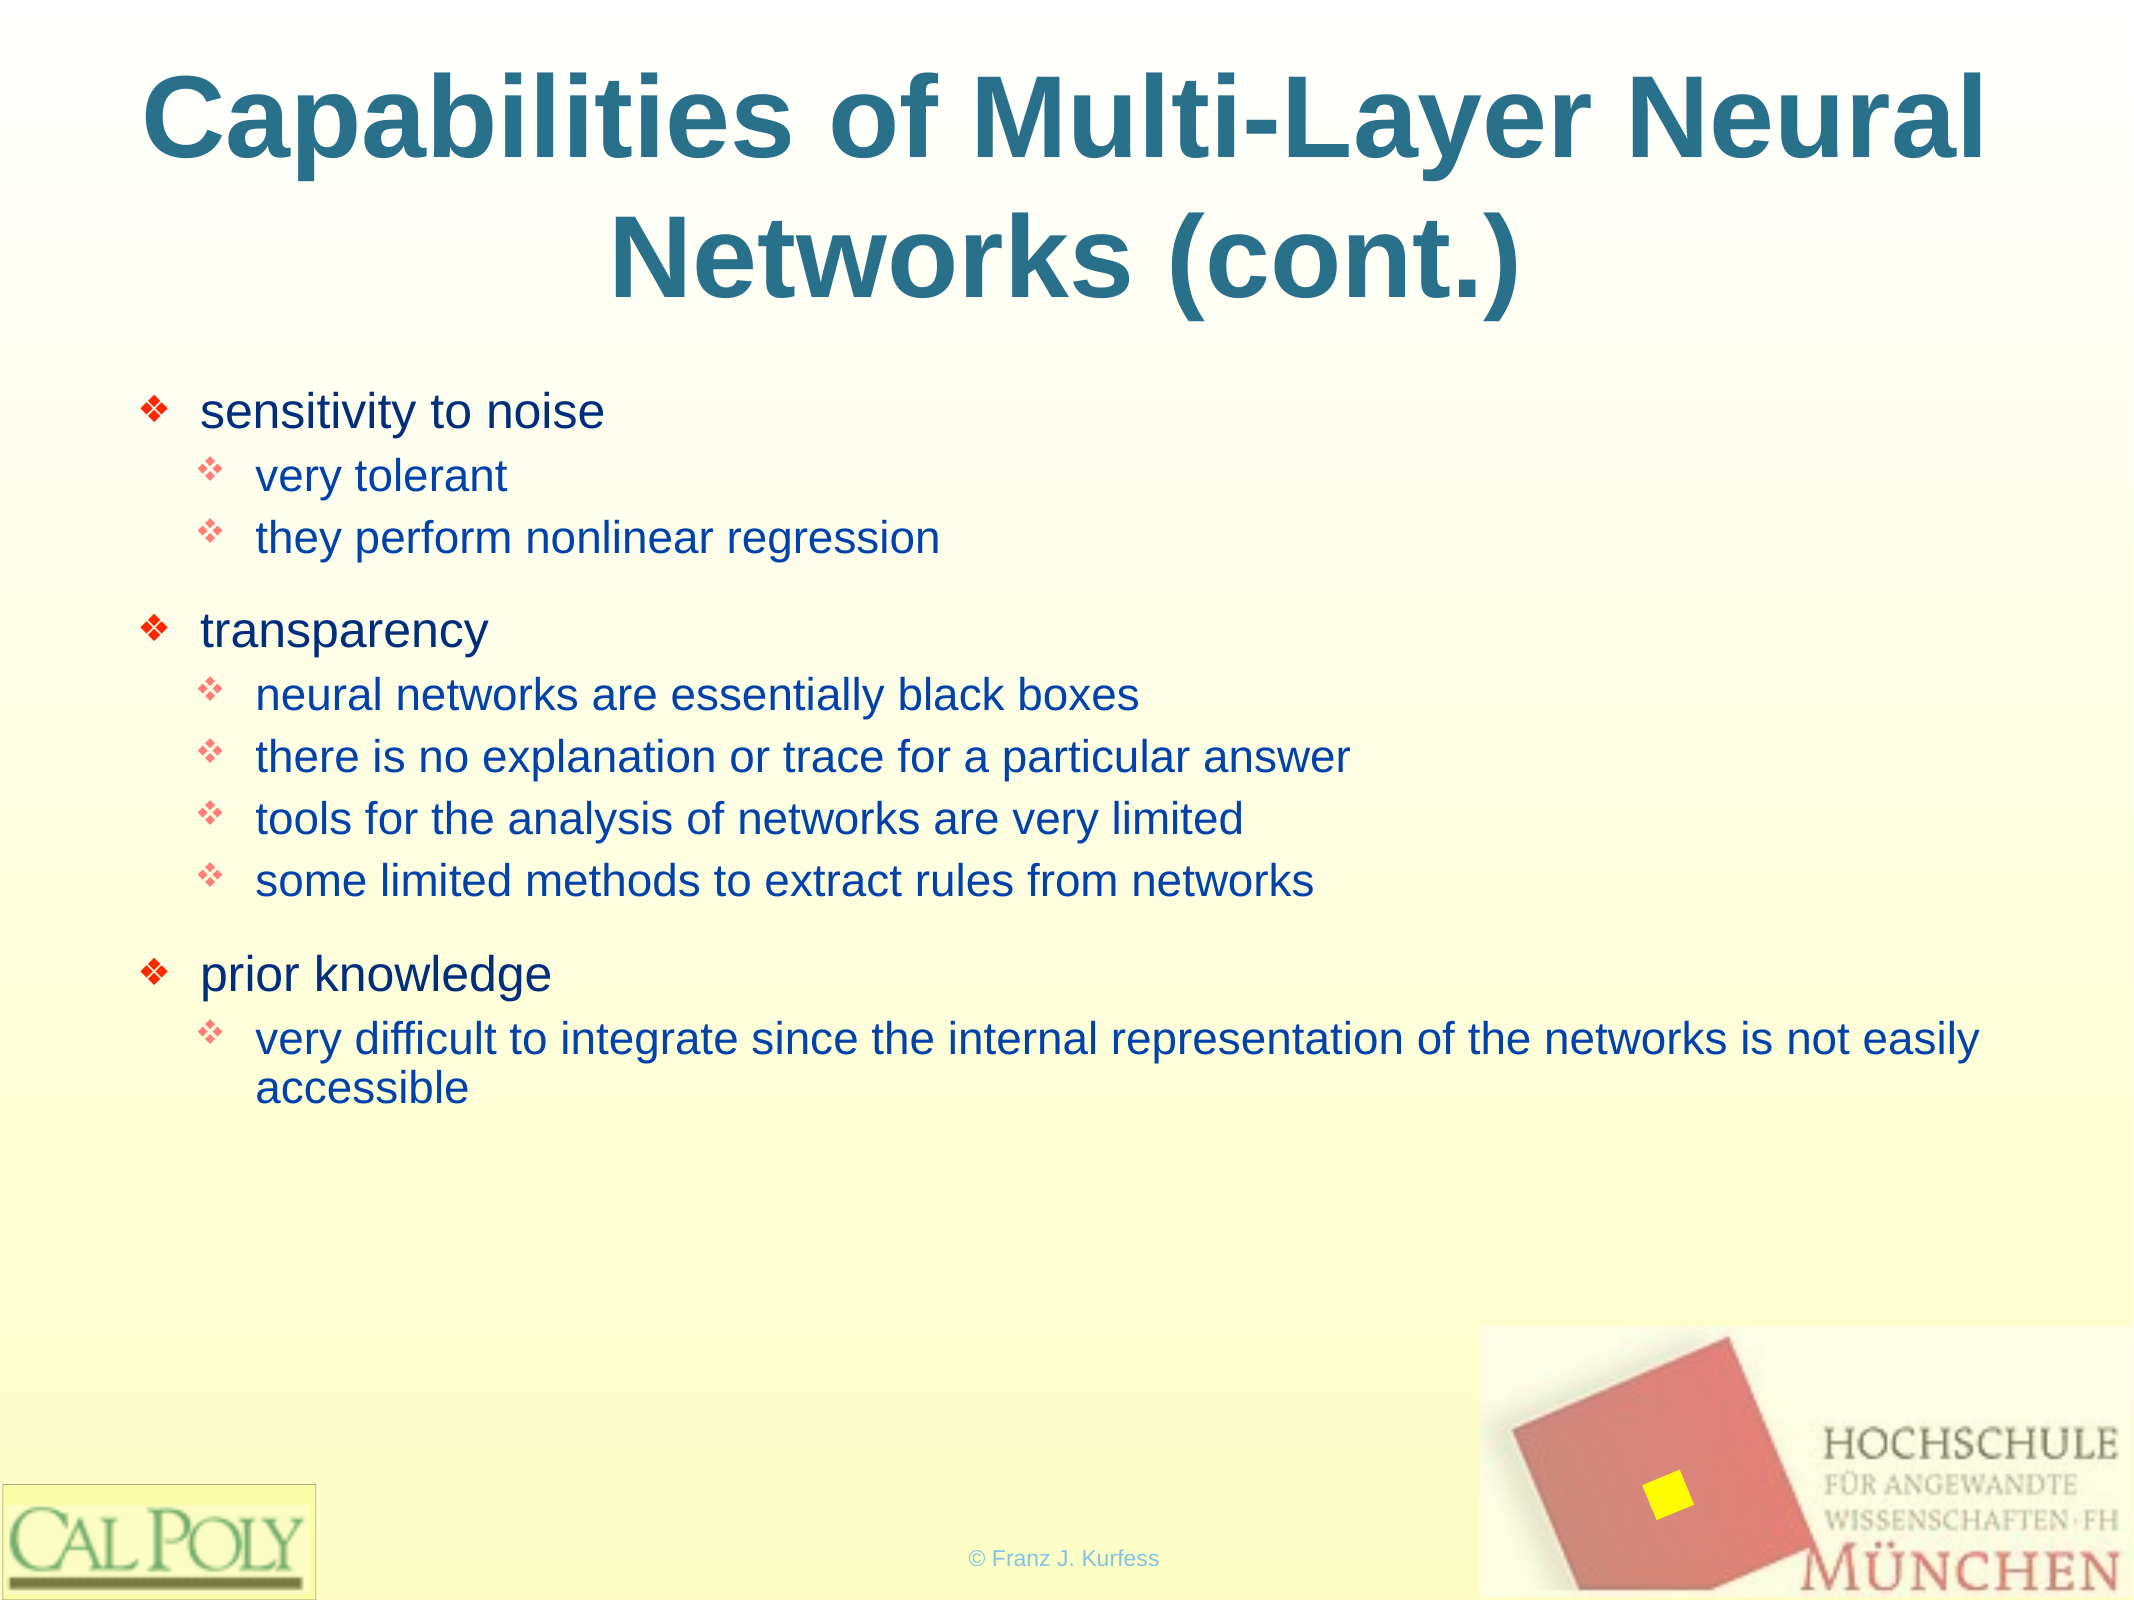

# Capabilities of Multi-Layer Neural Networks (cont.)
sensitivity to noise
very tolerant
they perform nonlinear regression
transparency
neural networks are essentially black boxes
there is no explanation or trace for a particular answer
tools for the analysis of networks are very limited
some limited methods to extract rules from networks
prior knowledge
very difficult to integrate since the internal representation of the networks is not easily accessible
92